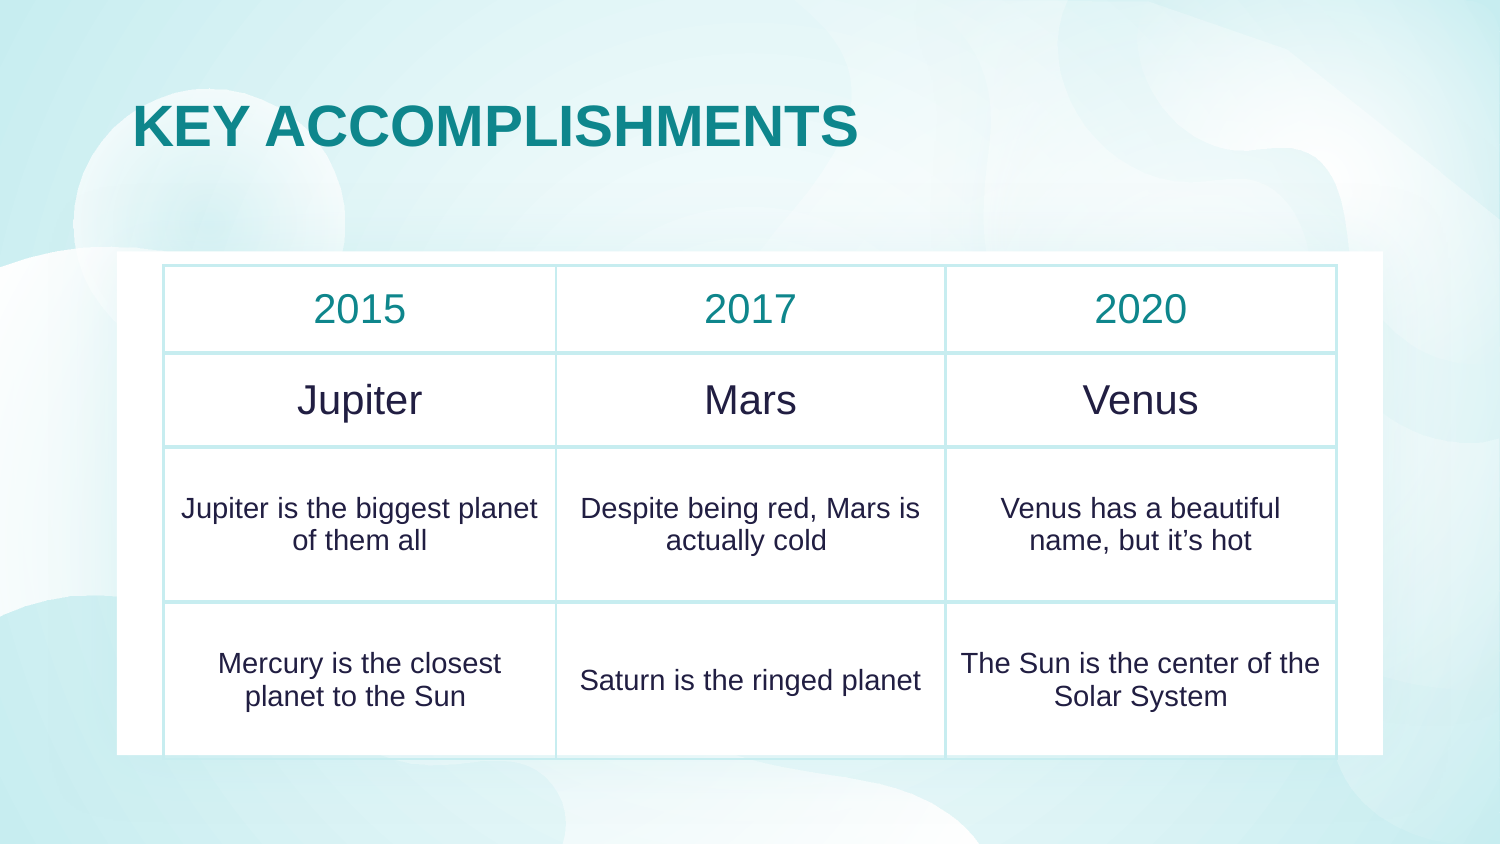

# KEY ACCOMPLISHMENTS

| 2015 | 2017 | 2020 |
| --- | --- | --- |
| Jupiter | Mars | Venus |
| Jupiter is the biggest planet of them all | Despite being red, Mars is actually cold | Venus has a beautiful name, but it’s hot |
| Mercury is the closest planet to the Sun | Saturn is the ringed planet | The Sun is the center of the Solar System |